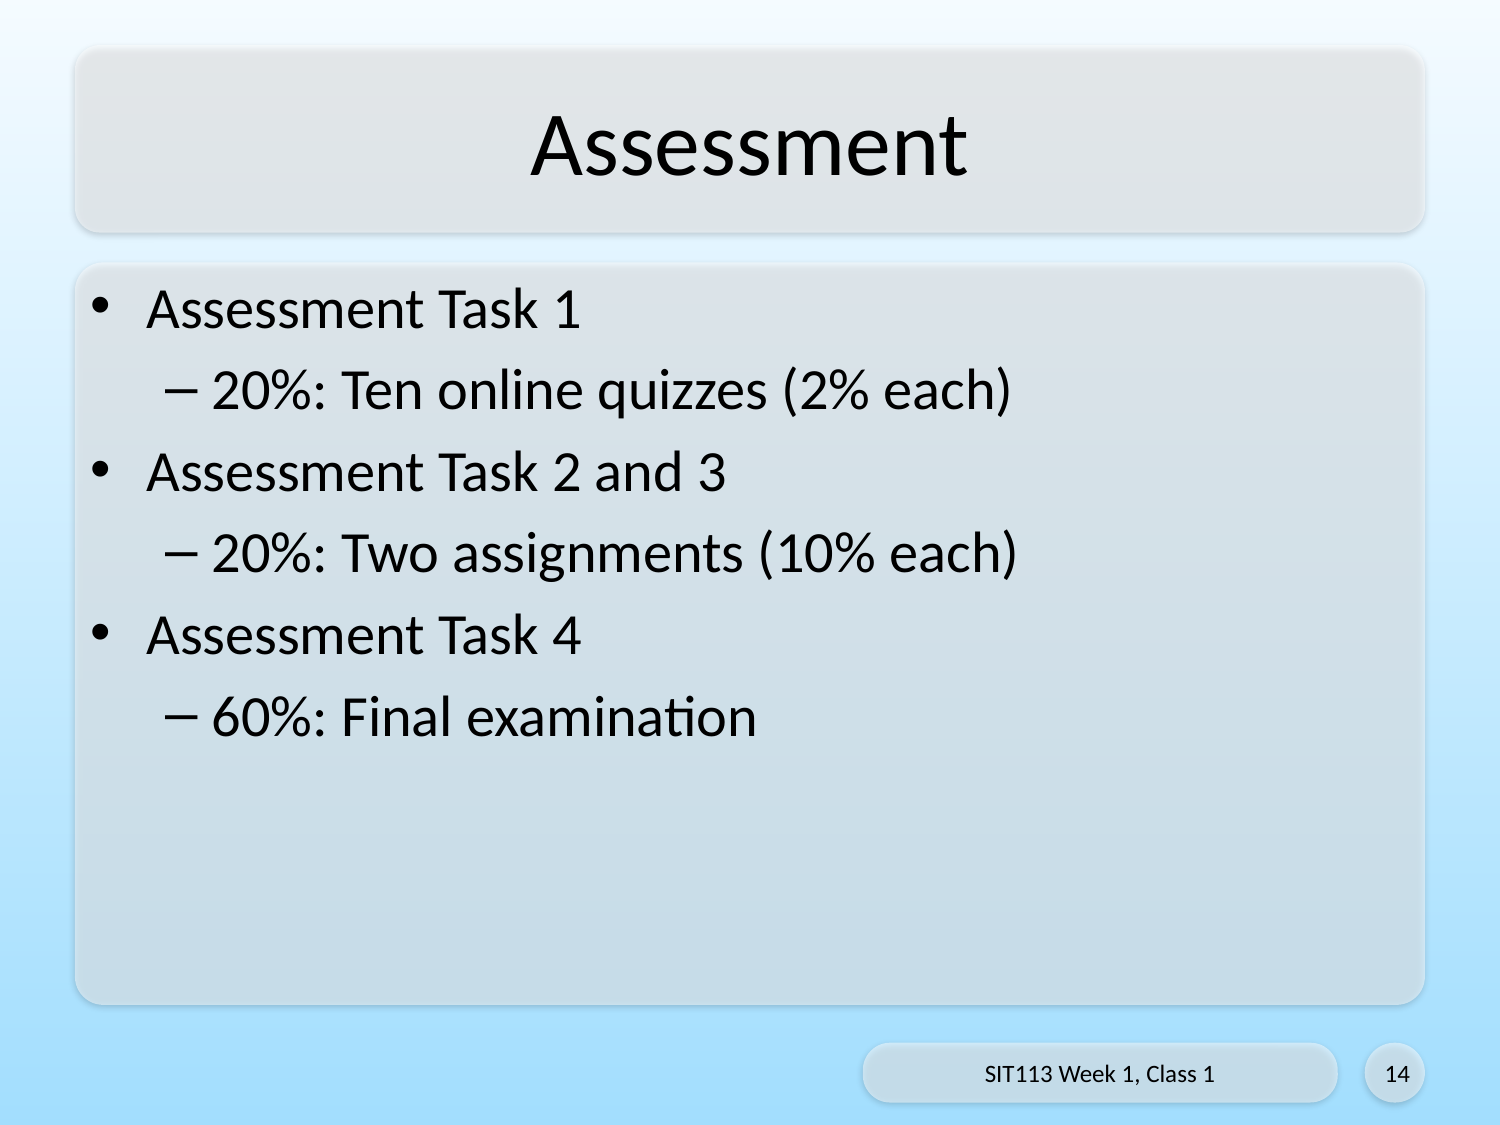

# Assessment
Assessment Task 1
20%: Ten online quizzes (2% each)
Assessment Task 2 and 3
20%: Two assignments (10% each)
Assessment Task 4
60%: Final examination
SIT113 Week 1, Class 1
14